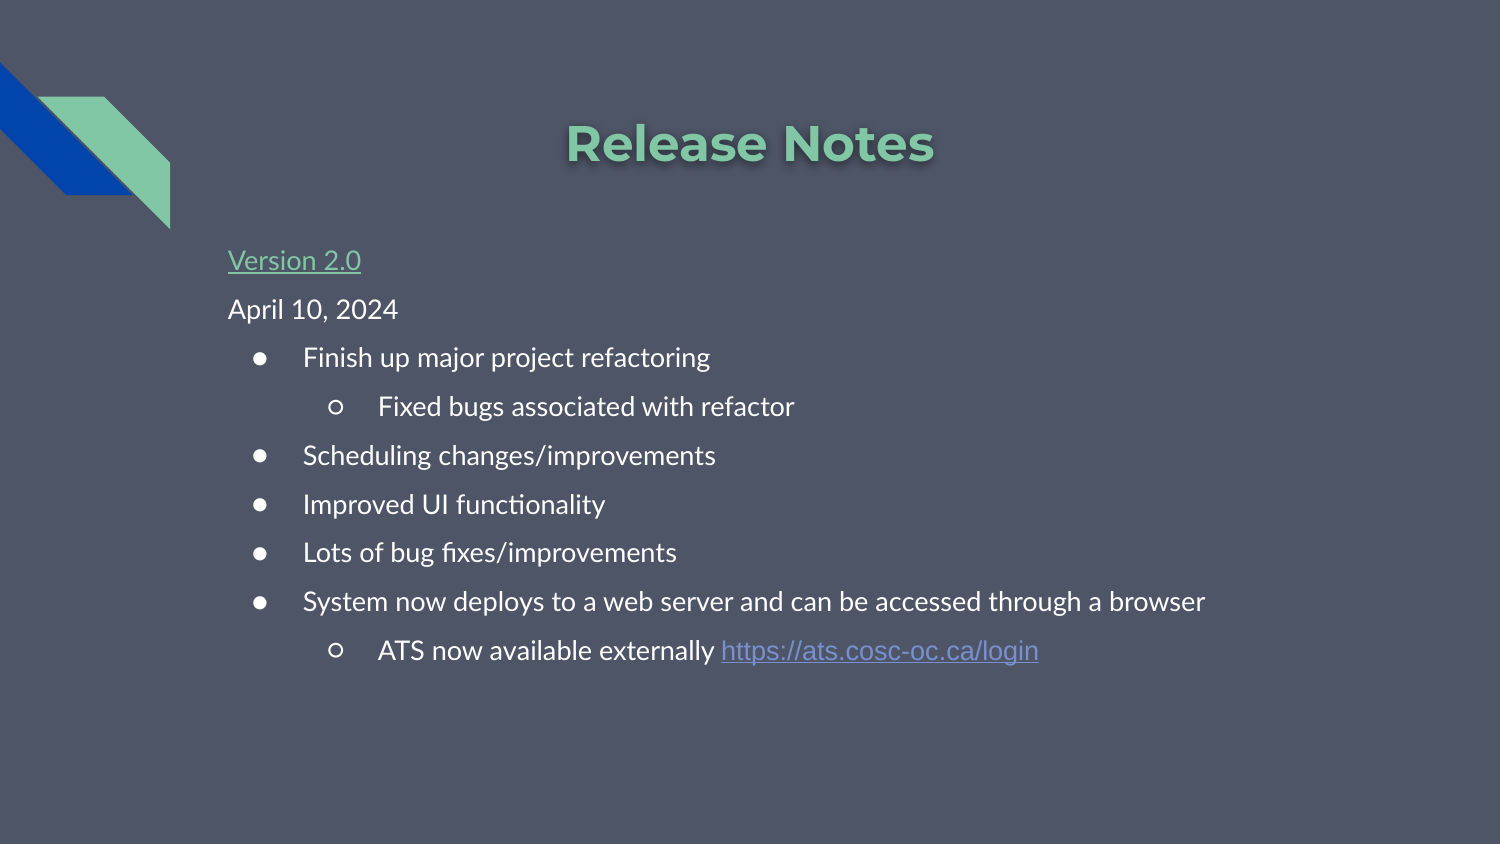

Release Notes
Version 2.0
April 10, 2024
Finish up major project refactoring
Fixed bugs associated with refactor
Scheduling changes/improvements
Improved UI functionality
Lots of bug fixes/improvements
System now deploys to a web server and can be accessed through a browser
ATS now available externally https://ats.cosc-oc.ca/login